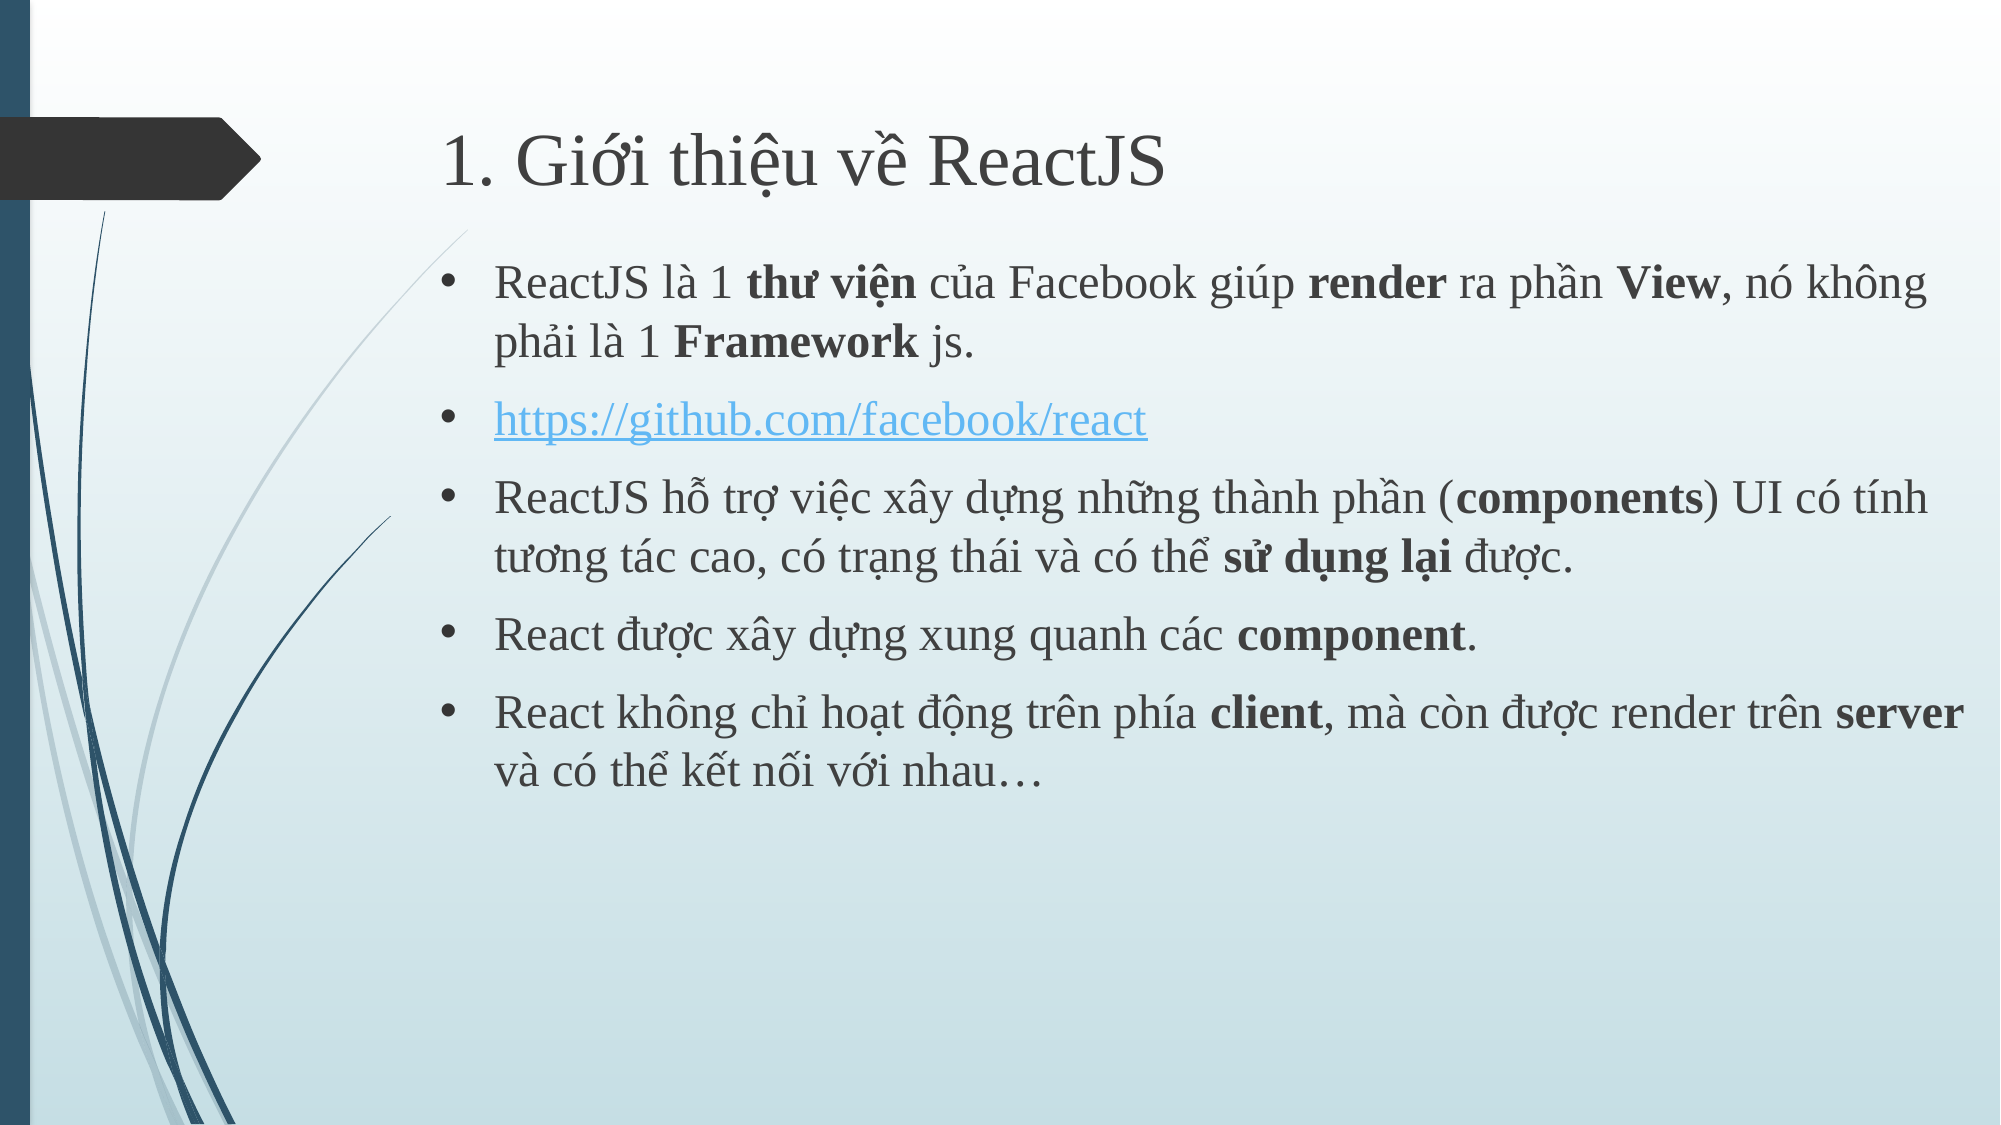

# 1. Giới thiệu về ReactJS
ReactJS là 1 thư viện của Facebook giúp render ra phần View, nó không phải là 1 Framework js.
https://github.com/facebook/react
ReactJS hỗ trợ việc xây dựng những thành phần (components) UI có tính tương tác cao, có trạng thái và có thể sử dụng lại được.
React được xây dựng xung quanh các component.
React không chỉ hoạt động trên phía client, mà còn được render trên server và có thể kết nối với nhau…